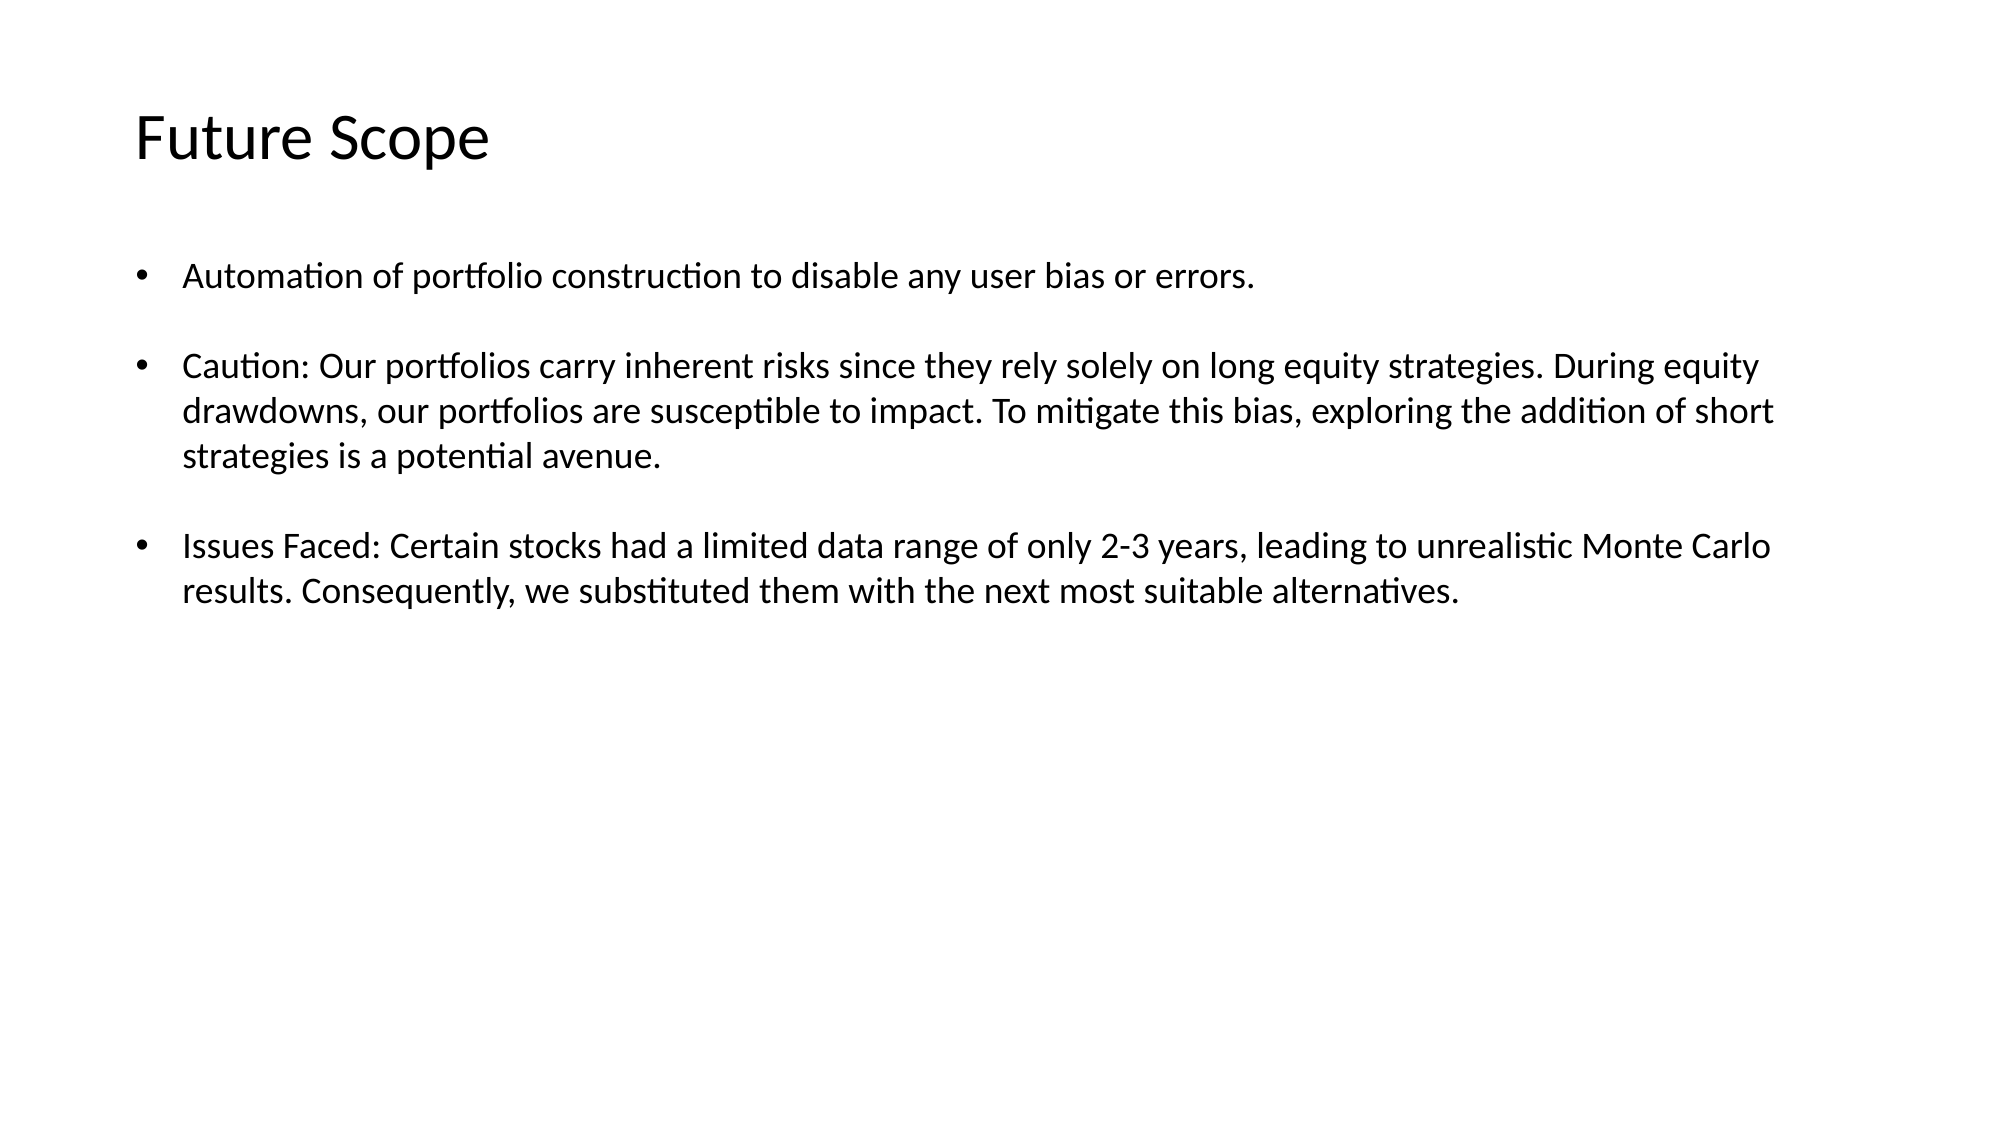

Future Scope
Automation of portfolio construction to disable any user bias or errors.
Caution: Our portfolios carry inherent risks since they rely solely on long equity strategies. During equity drawdowns, our portfolios are susceptible to impact. To mitigate this bias, exploring the addition of short strategies is a potential avenue.
Issues Faced: Certain stocks had a limited data range of only 2-3 years, leading to unrealistic Monte Carlo results. Consequently, we substituted them with the next most suitable alternatives.